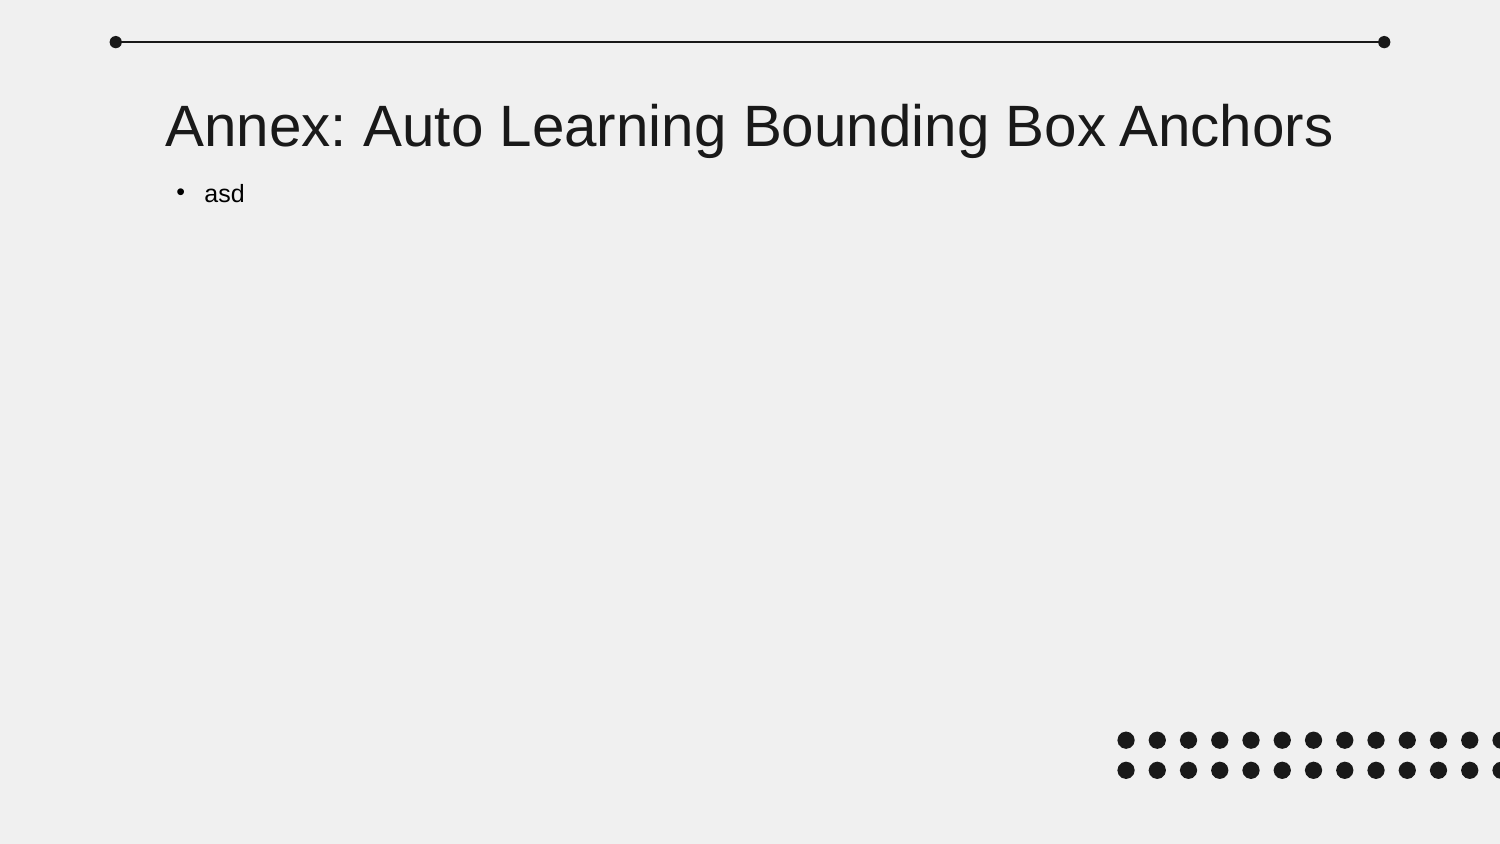

# Annex: Auto Learning Bounding Box Anchors
asd